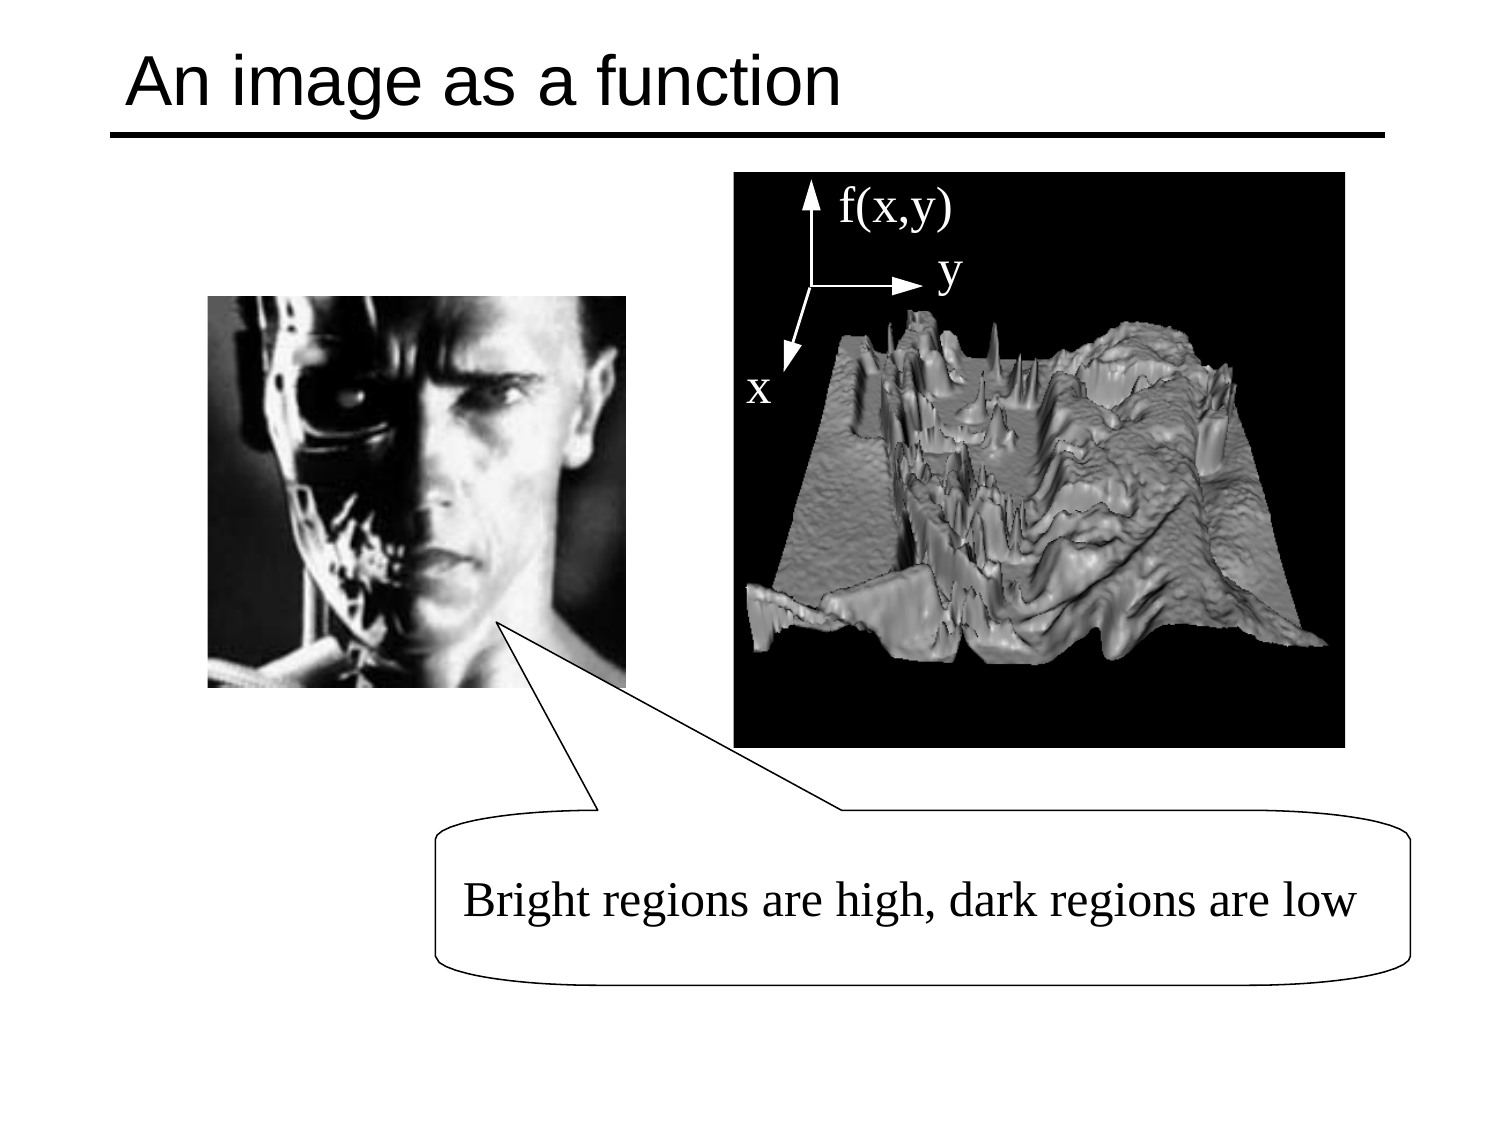

# An image as a function
f(x,y)
y

x

Bright regions are high, dark regions are low